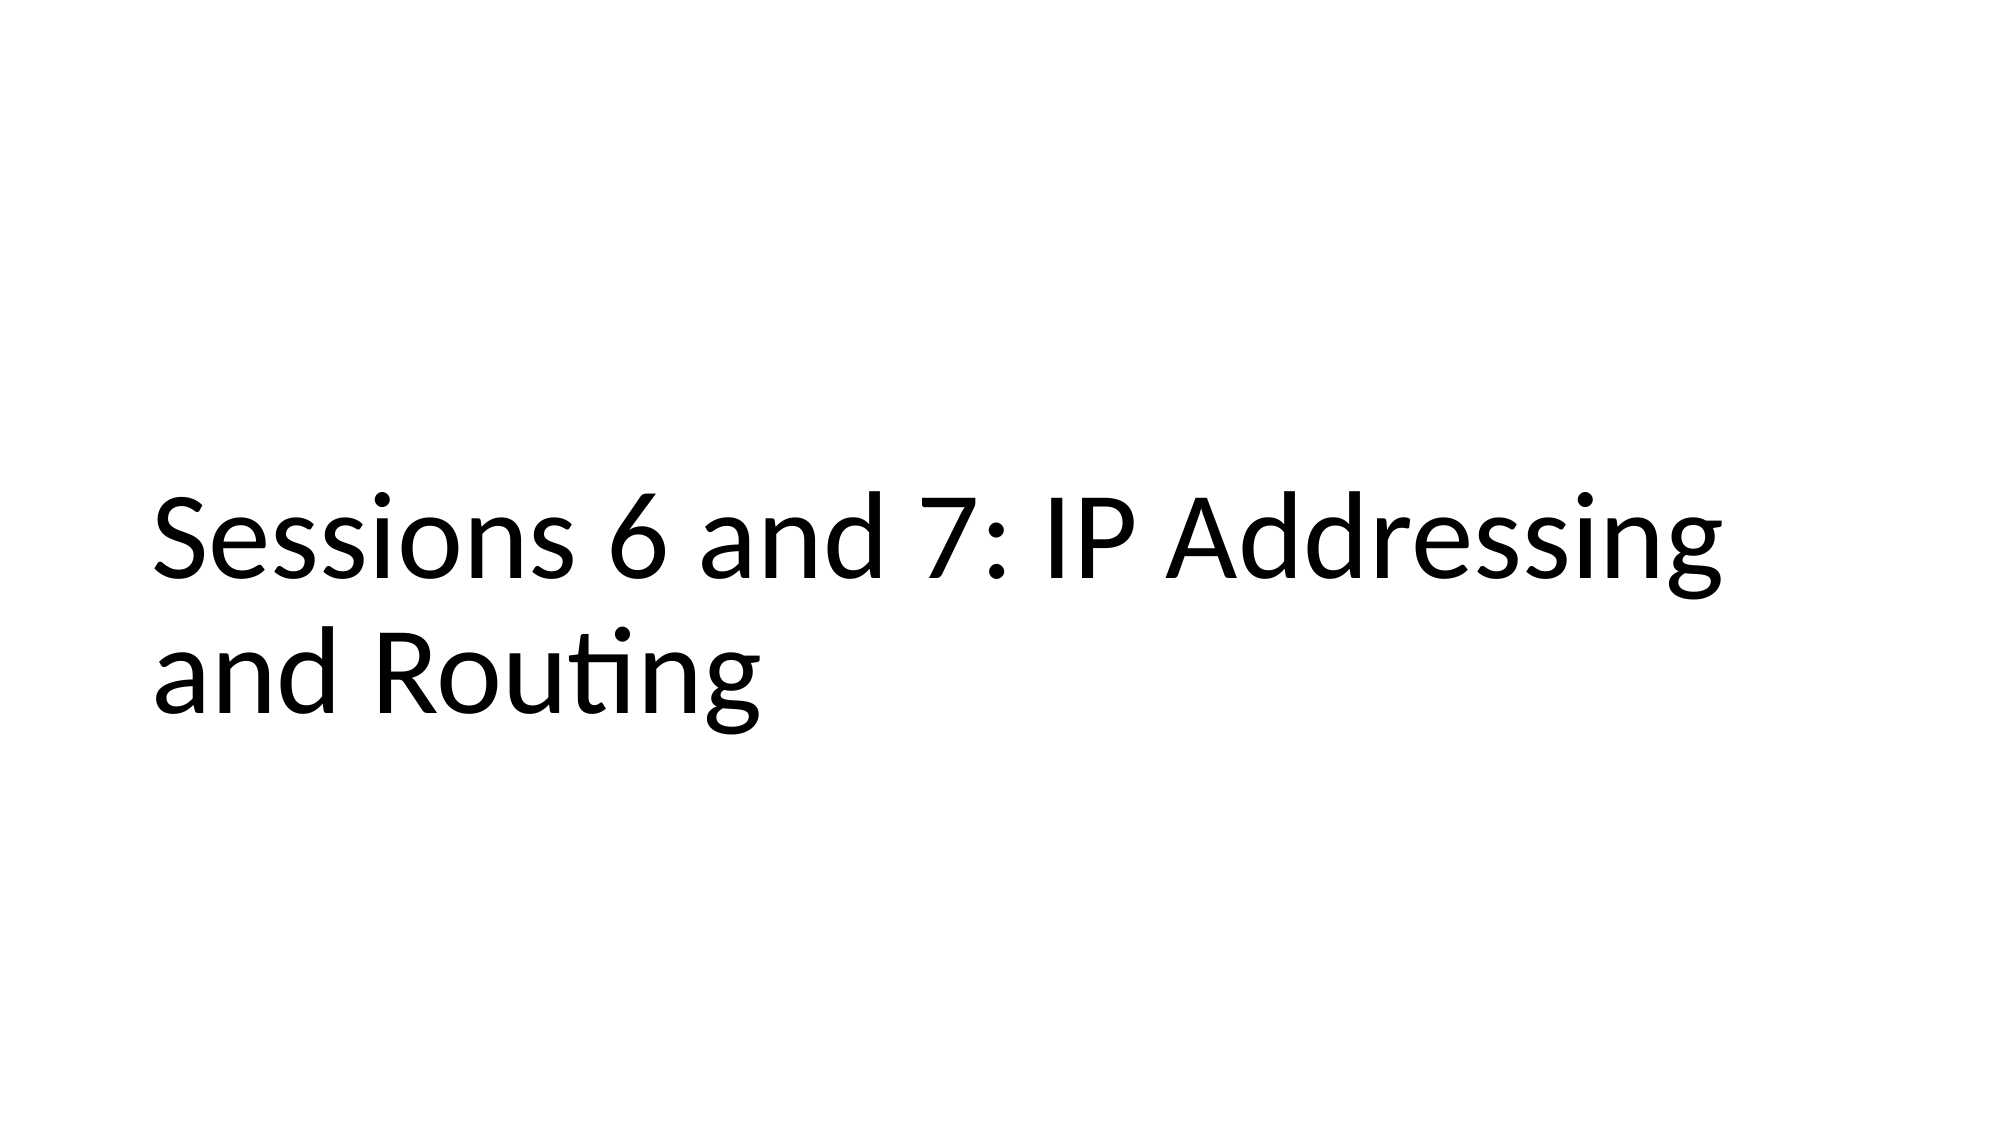

# Sessions 6 and 7: IP Addressing and Routing